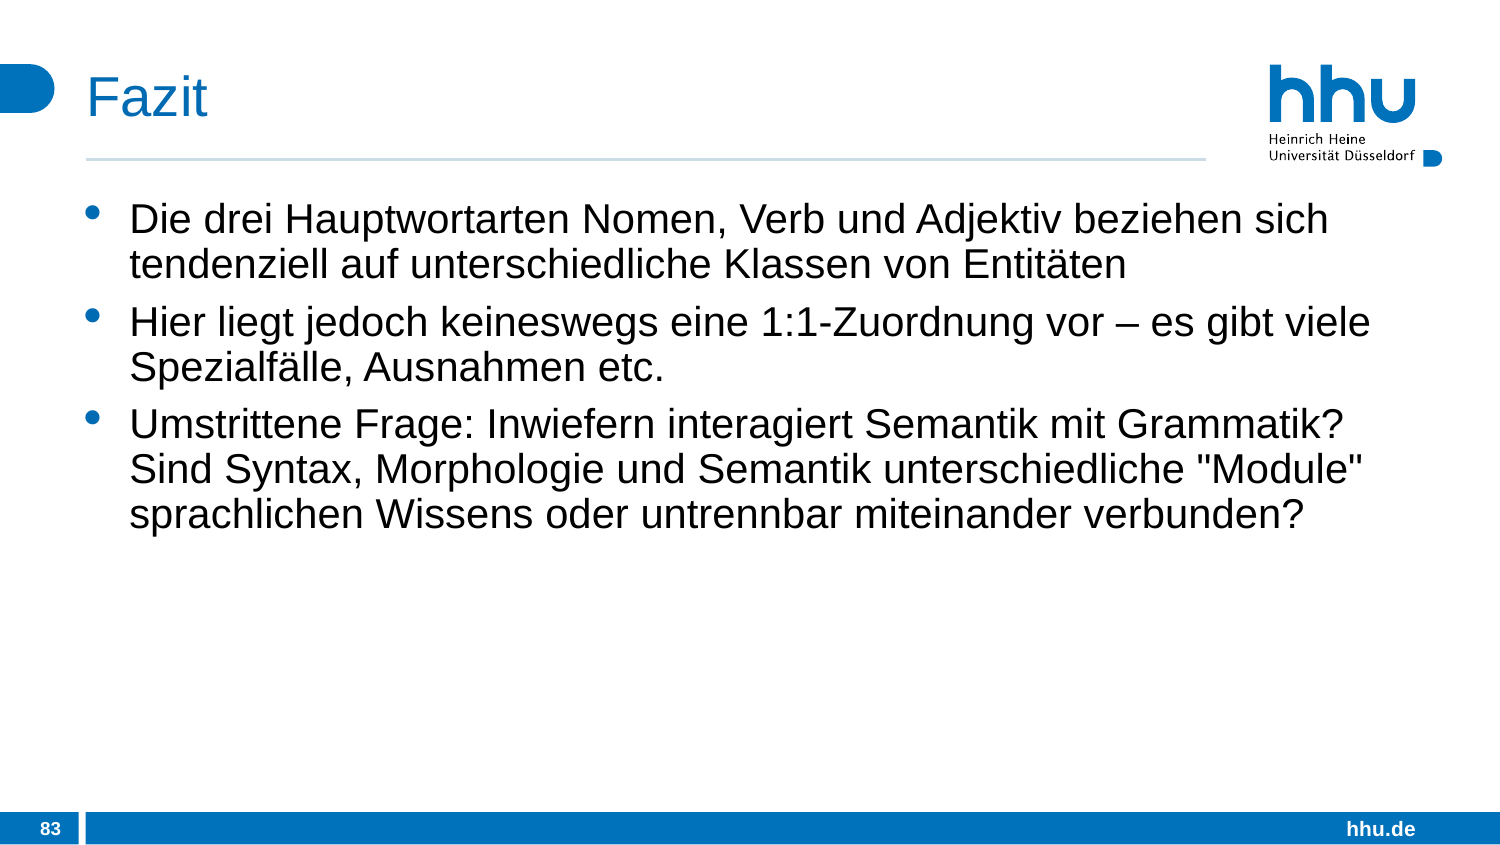

# Fazit
Die drei Hauptwortarten Nomen, Verb und Adjektiv beziehen sich tendenziell auf unterschiedliche Klassen von Entitäten
Hier liegt jedoch keineswegs eine 1:1-Zuordnung vor – es gibt viele Spezialfälle, Ausnahmen etc.
Umstrittene Frage: Inwiefern interagiert Semantik mit Grammatik? Sind Syntax, Morphologie und Semantik unterschiedliche "Module" sprachlichen Wissens oder untrennbar miteinander verbunden?

83